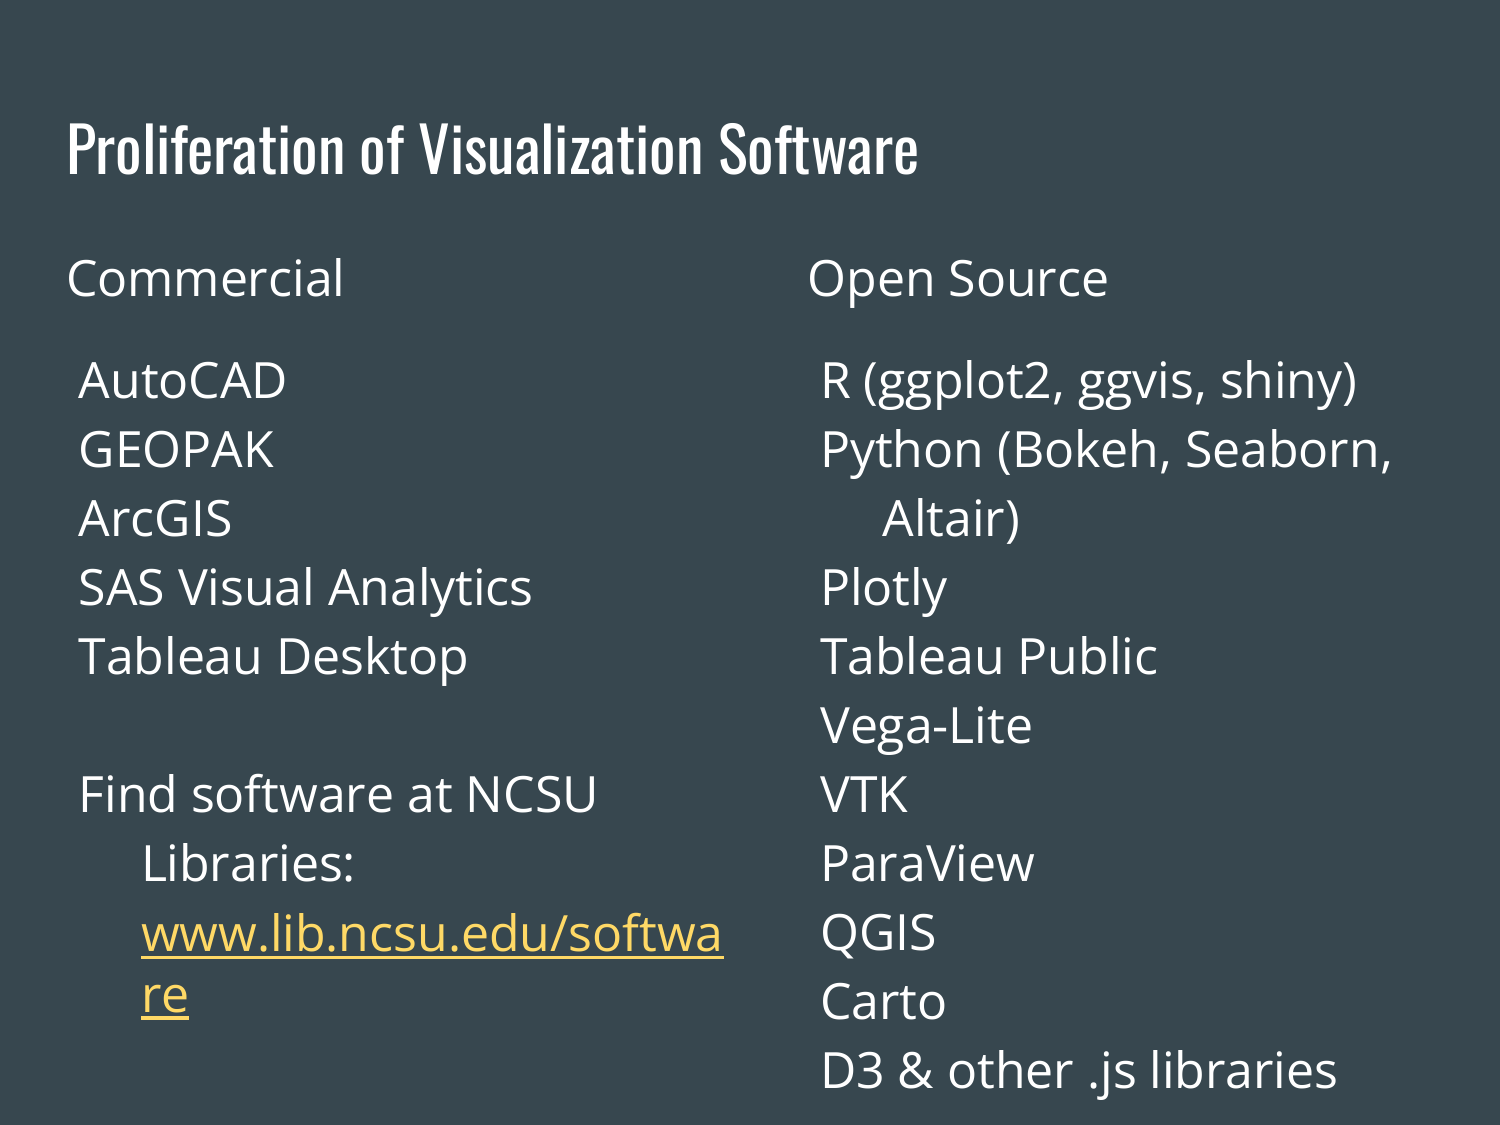

# Proliferation of Visualization Software
Commercial
AutoCAD
GEOPAK
ArcGIS
SAS Visual Analytics
Tableau Desktop

Find software at NCSU Libraries: www.lib.ncsu.edu/software

Open Source
R (ggplot2, ggvis, shiny)
Python (Bokeh, Seaborn, Altair)
Plotly
Tableau Public
Vega-Lite
VTK
ParaView
QGIS
Carto
D3 & other .js libraries